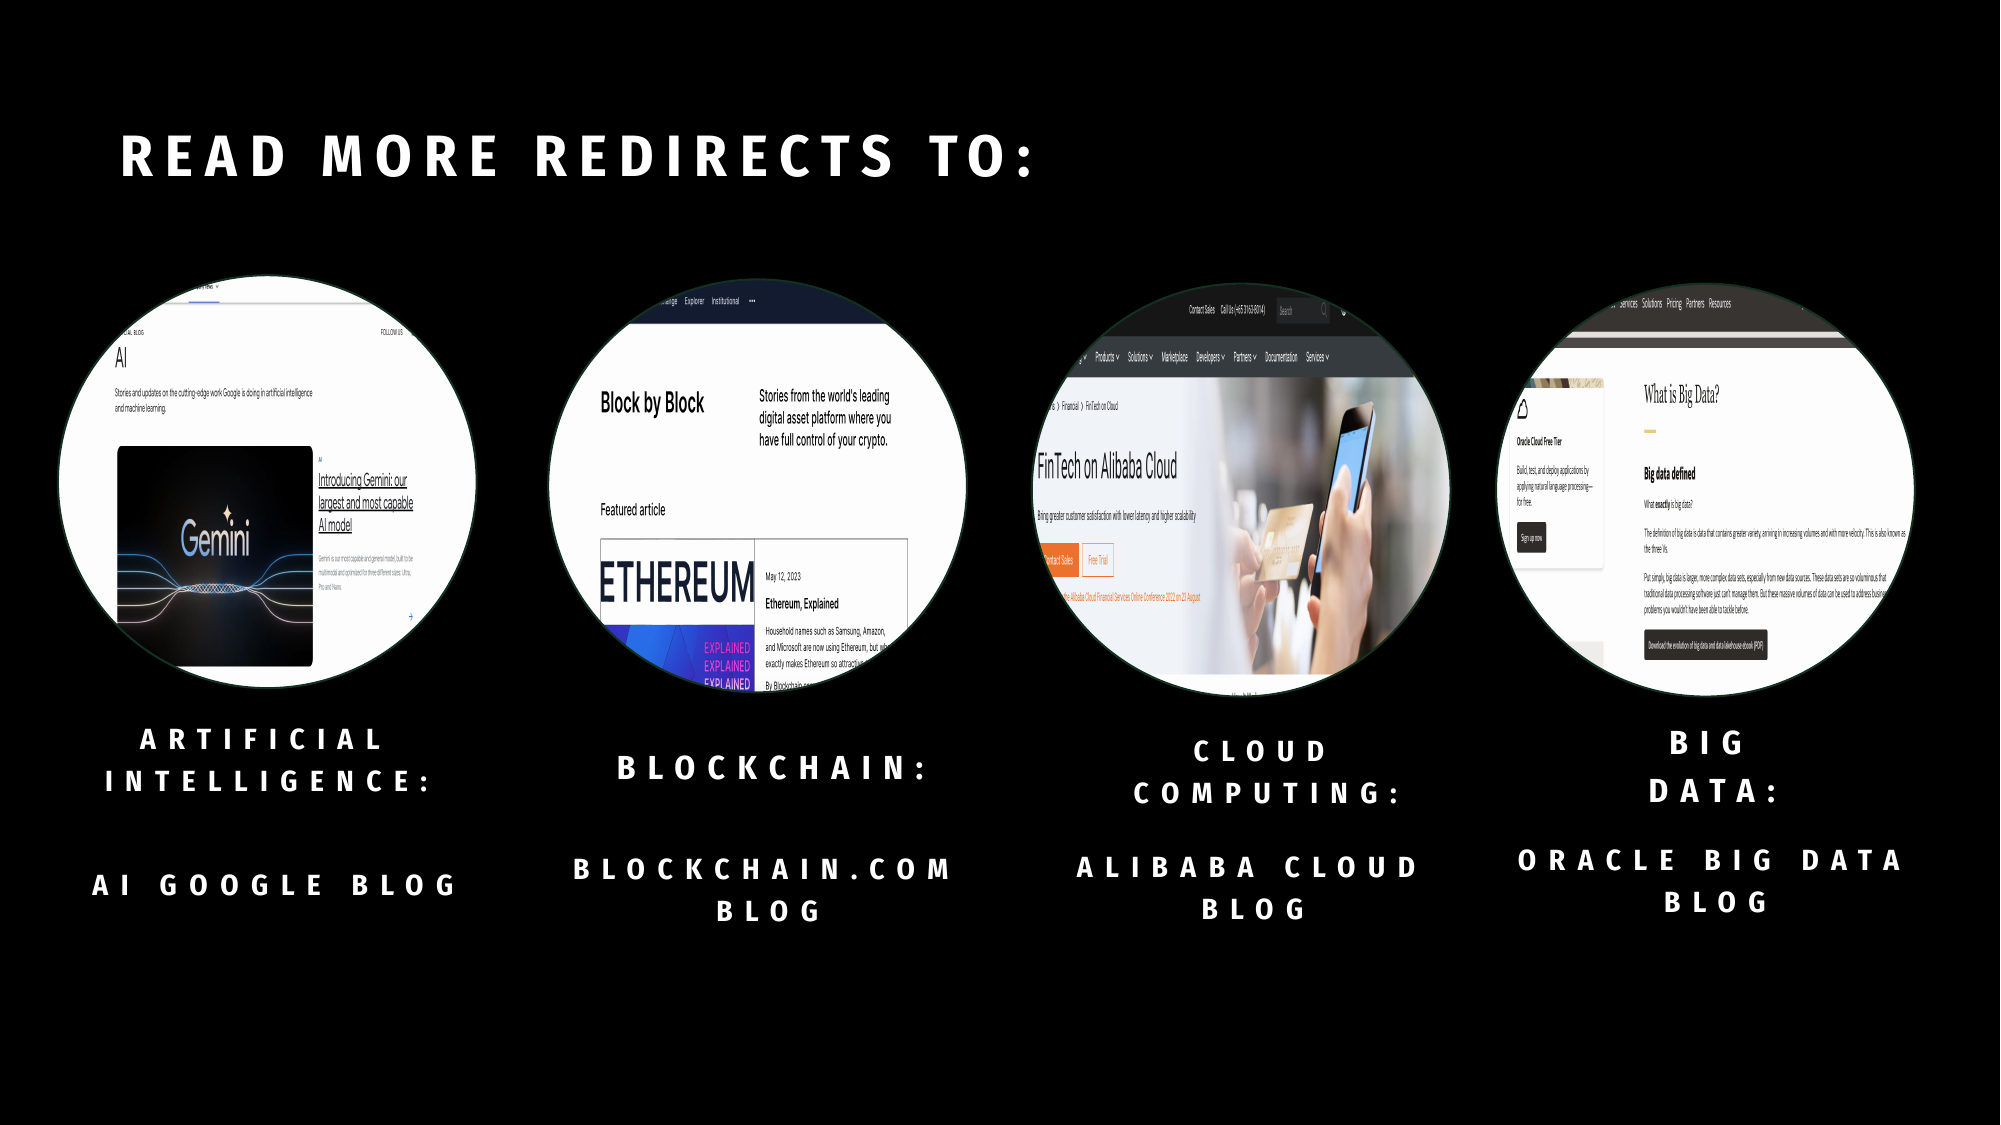

# Read more redirects to:

Artificial intelligence:
Blockchain:
Big data:
Cloud computing:
AI google blog
Oracle big data blog
Alibaba cloud blog
Blockchain.com blog